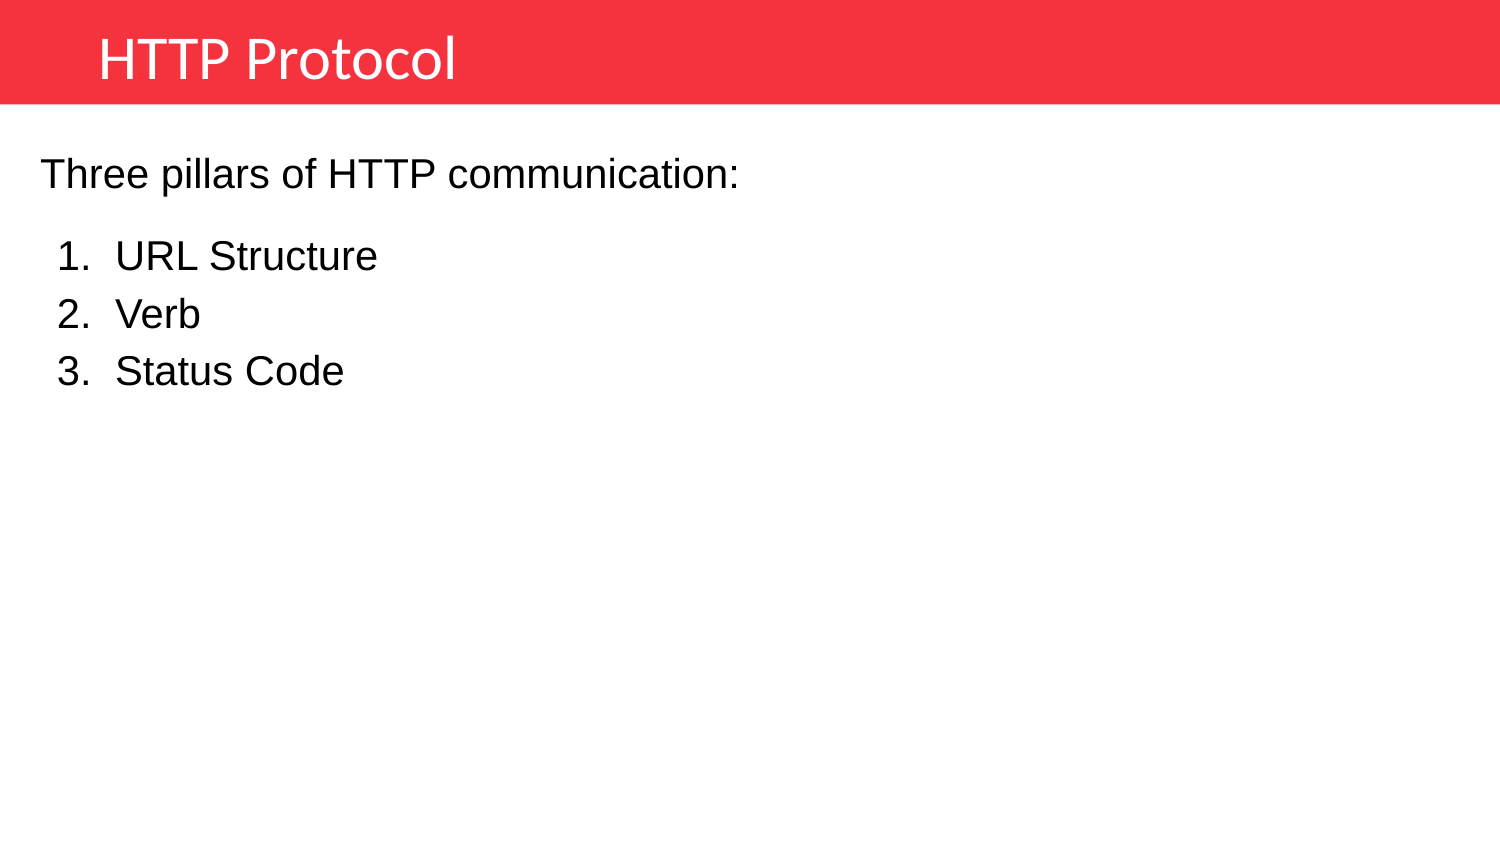

HTTP Protocol

Three pillars of HTTP communication:
URL Structure
Verb
Status Code